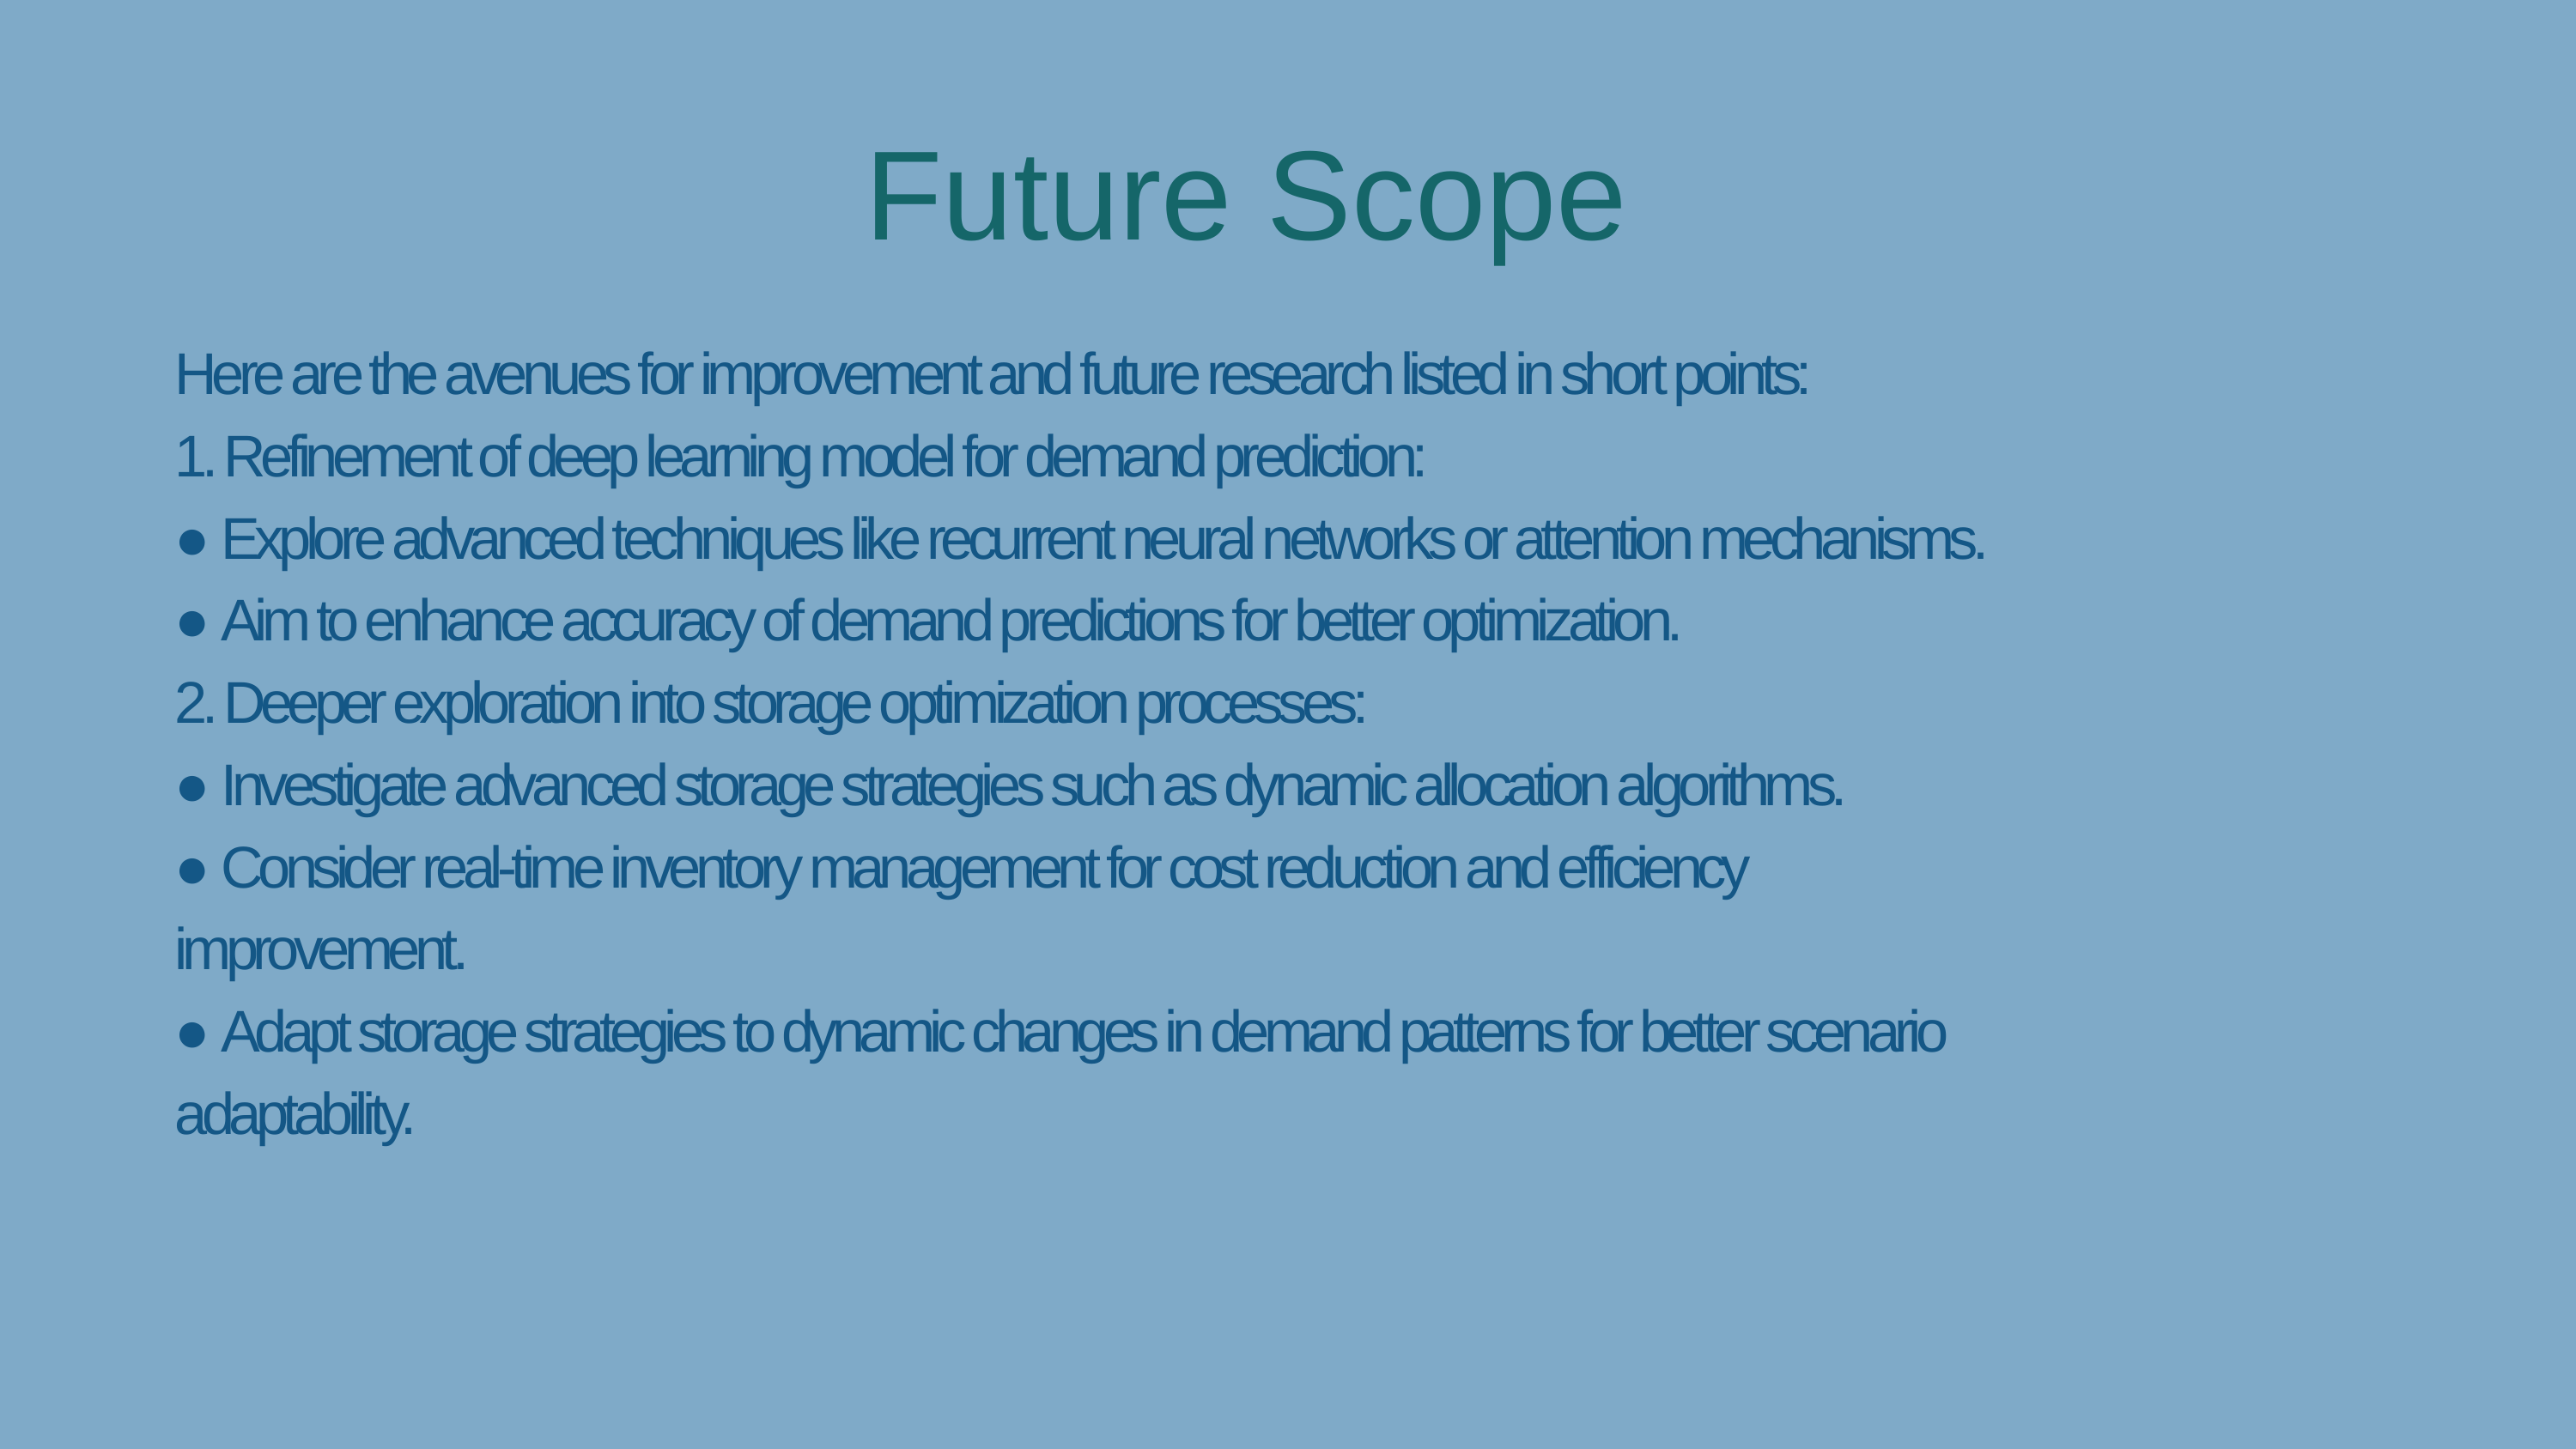

Future Scope
Here are the avenues for improvement and future research listed in short points:
1. Refinement of deep learning model for demand prediction:
● Explore advanced techniques like recurrent neural networks or attention mechanisms.
● Aim to enhance accuracy of demand predictions for better optimization.
2. Deeper exploration into storage optimization processes:
● Investigate advanced storage strategies such as dynamic allocation algorithms.
● Consider real-time inventory management for cost reduction and efficiency
improvement.
● Adapt storage strategies to dynamic changes in demand patterns for better scenario
adaptability.